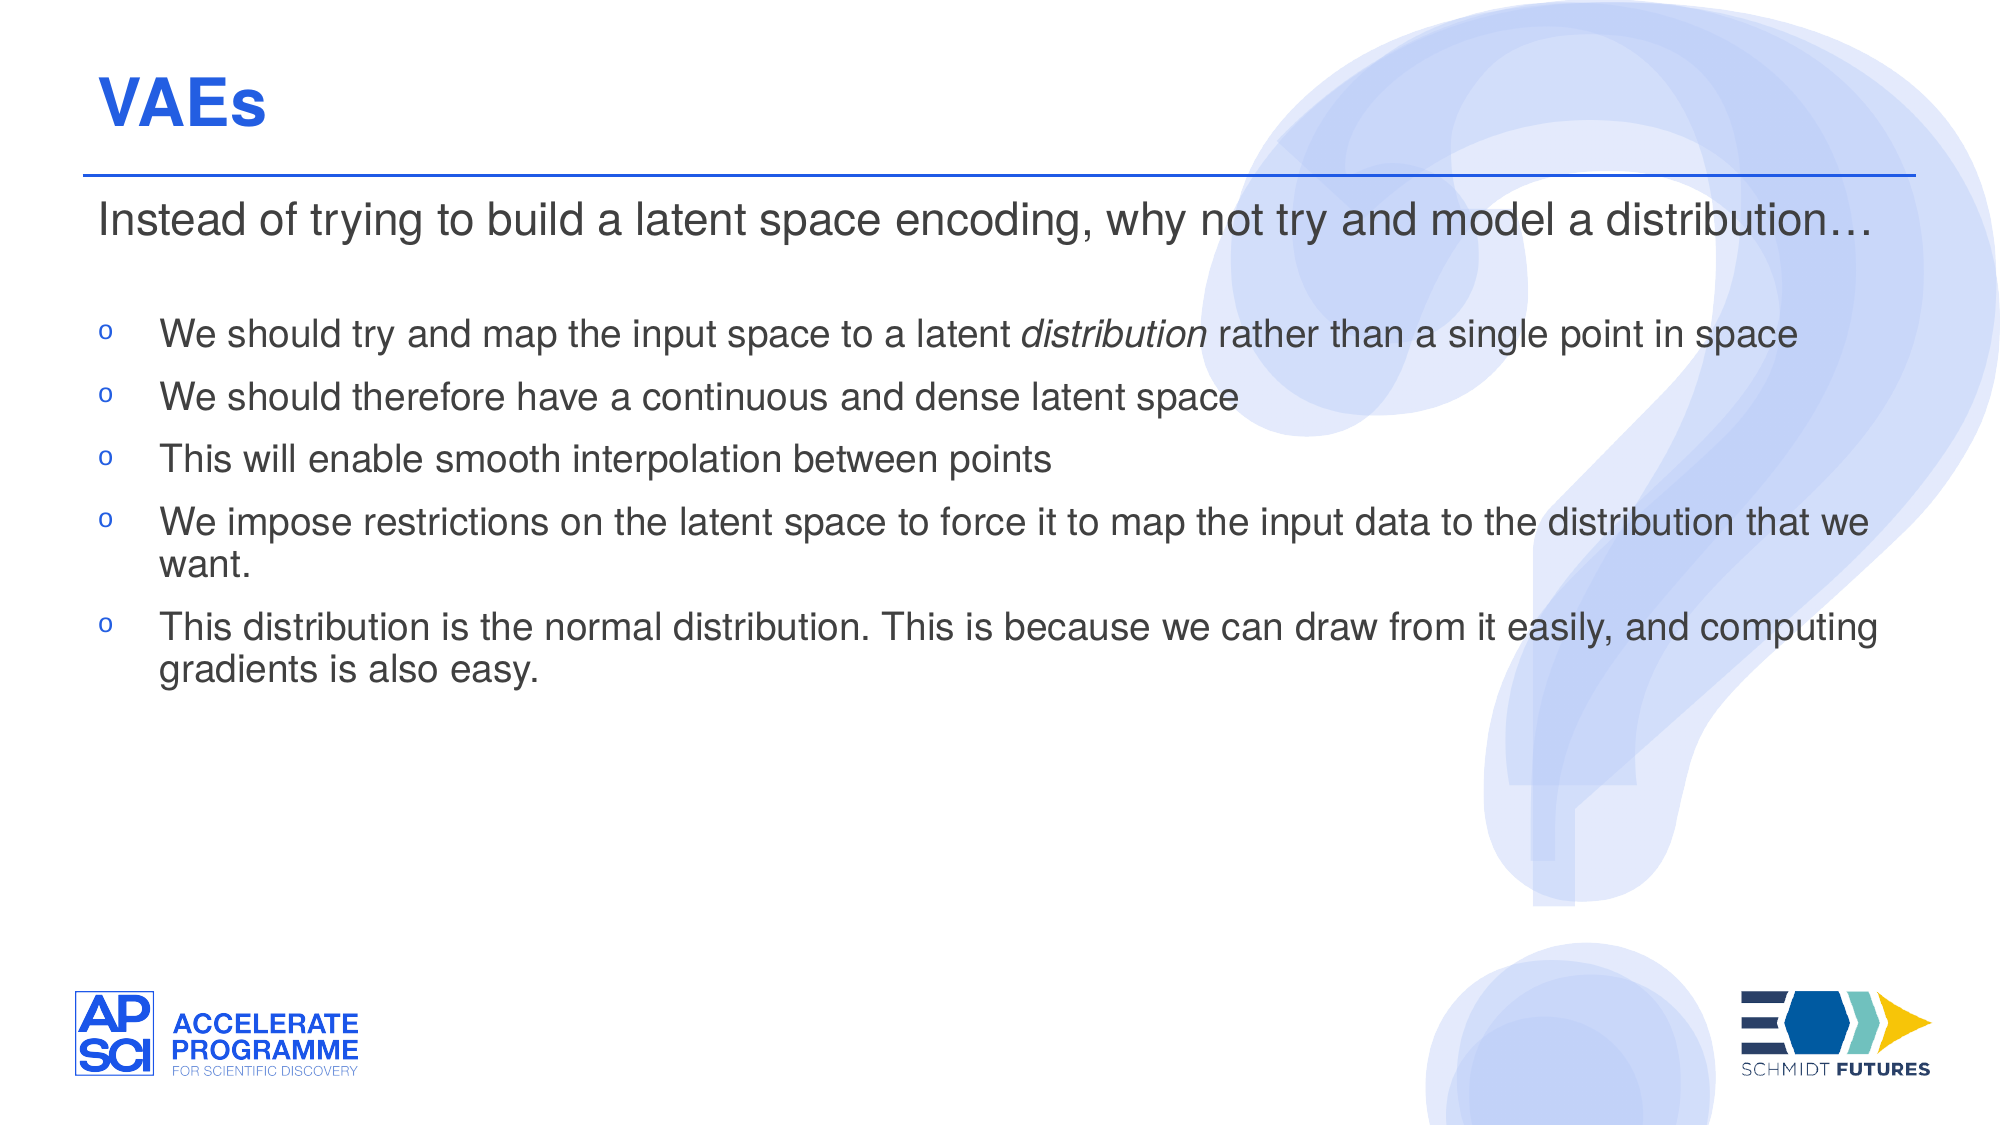

VAEs
Instead of trying to build a latent space encoding, why not try and model a distribution…
We should try and map the input space to a latent distribution rather than a single point in space
We should therefore have a continuous and dense latent space
This will enable smooth interpolation between points
We impose restrictions on the latent space to force it to map the input data to the distribution that we want.
This distribution is the normal distribution. This is because we can draw from it easily, and computing gradients is also easy.